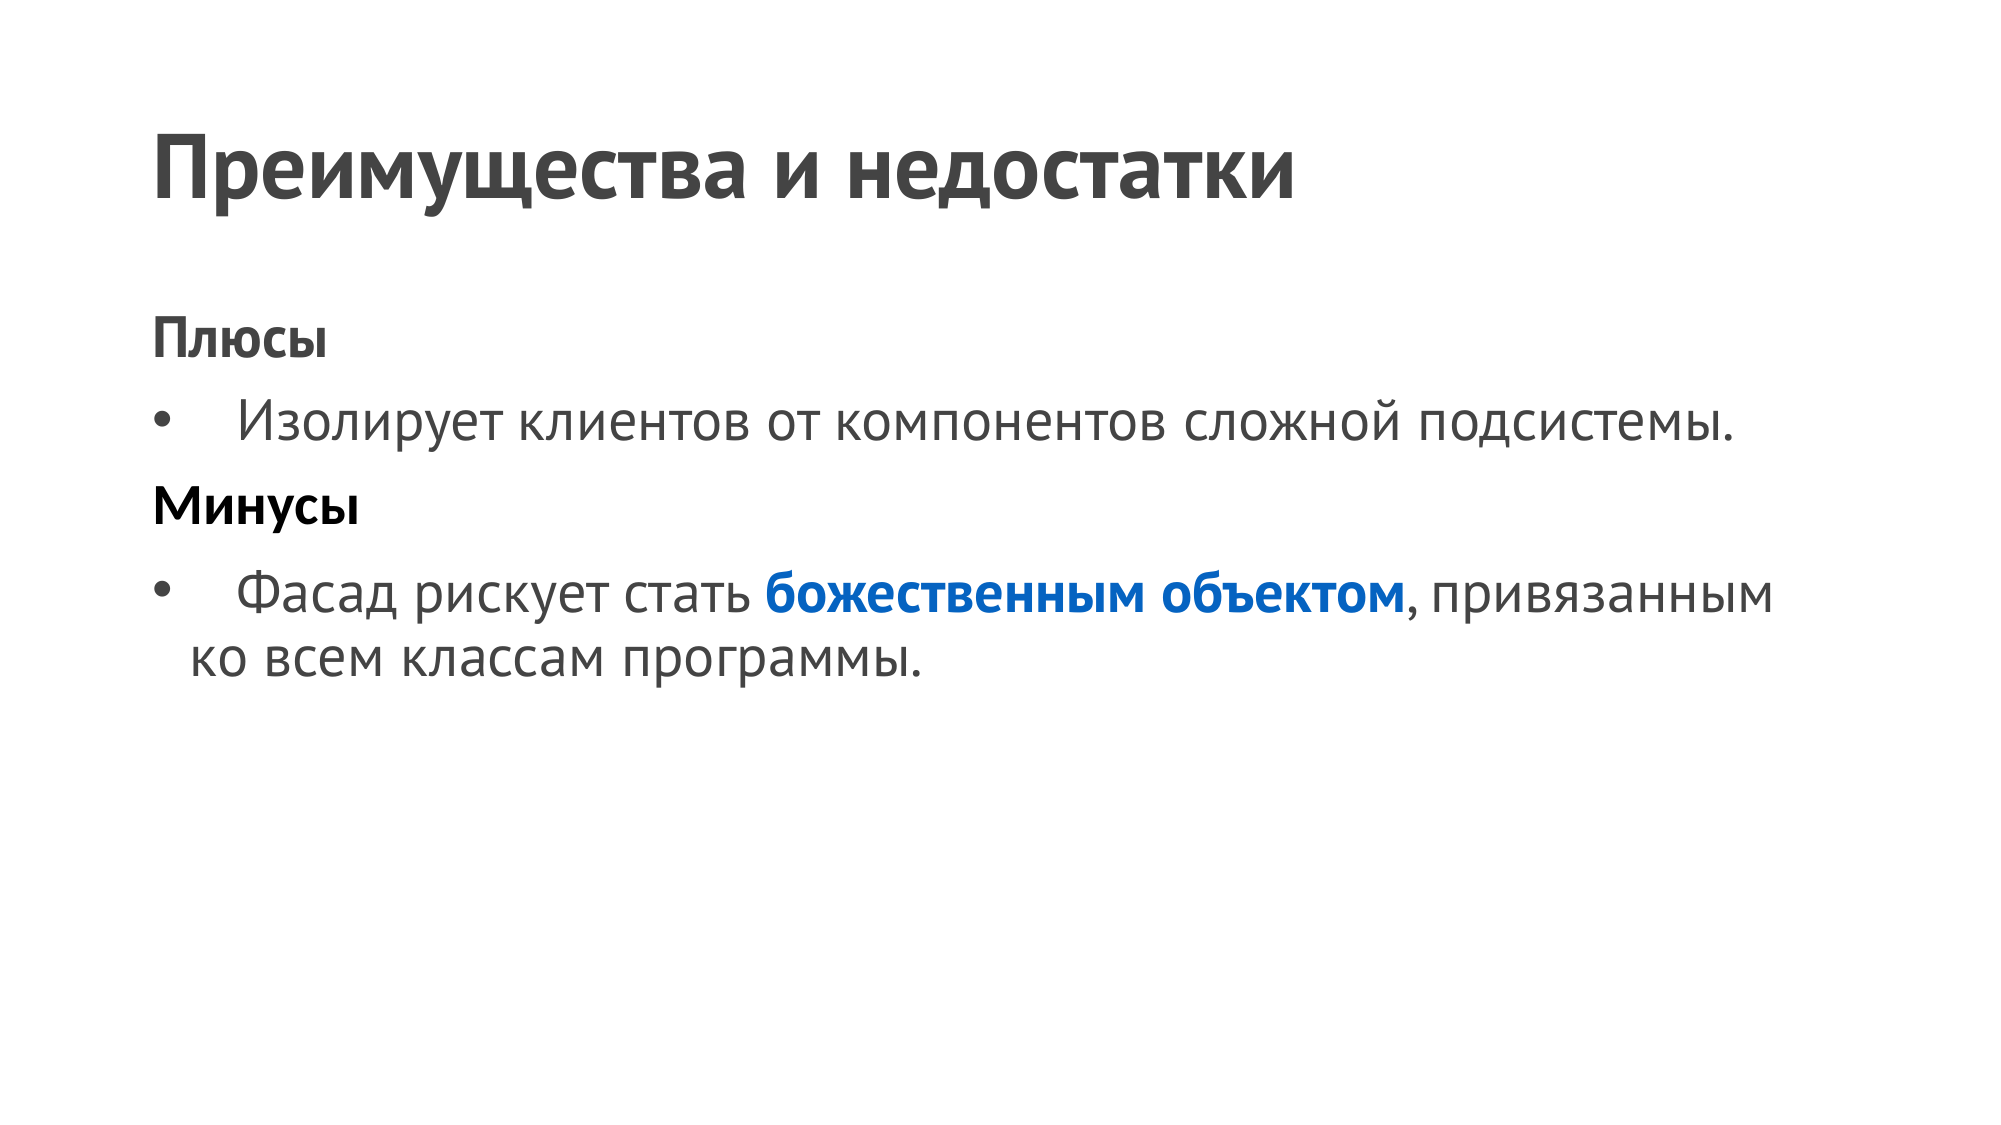

# Преимущества и недостатки
Плюсы
   Изолирует клиентов от компонентов сложной подсистемы.
Минусы
   Фасад рискует стать божественным объектом, привязанным ко всем классам программы.